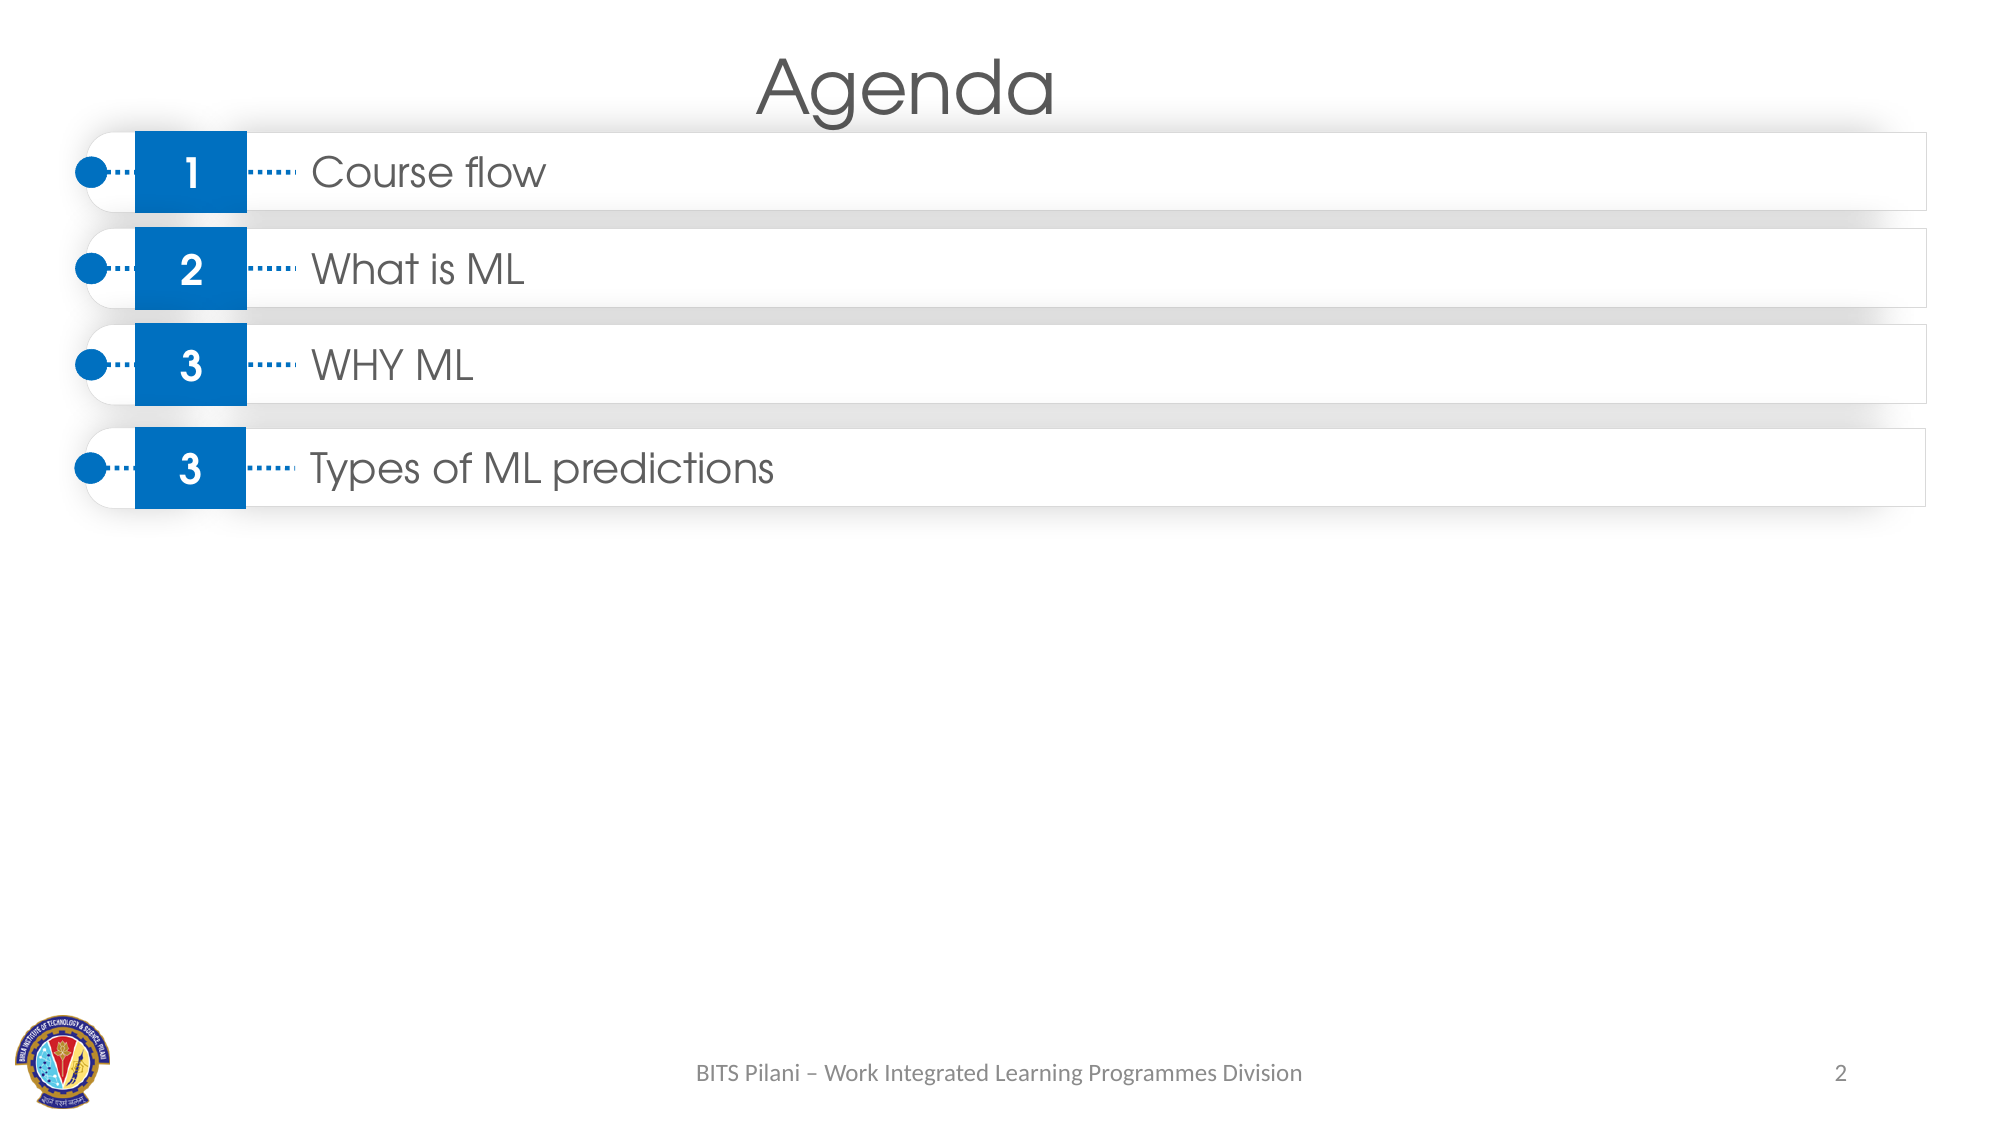

Agenda

Course flow

1

What is ML

2

WHY ML

3

Types of ML predictions

3